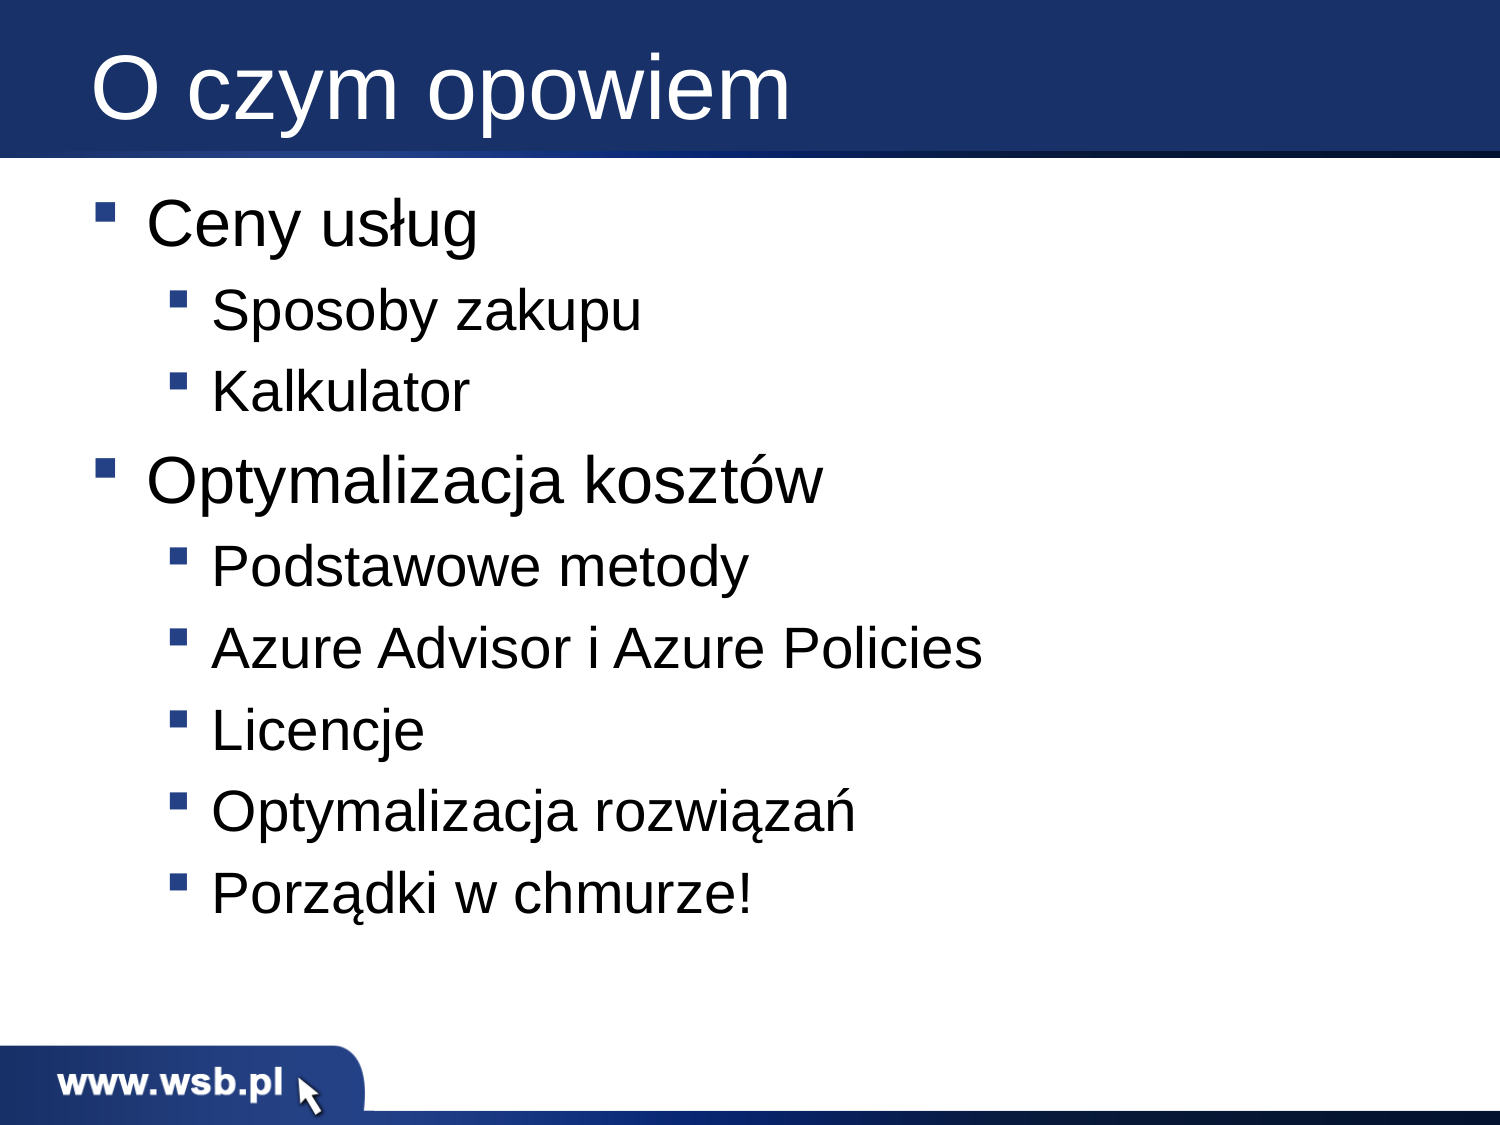

# O czym opowiem
Ceny usług
Sposoby zakupu
Kalkulator
Optymalizacja kosztów
Podstawowe metody
Azure Advisor i Azure Policies
Licencje
Optymalizacja rozwiązań
Porządki w chmurze!